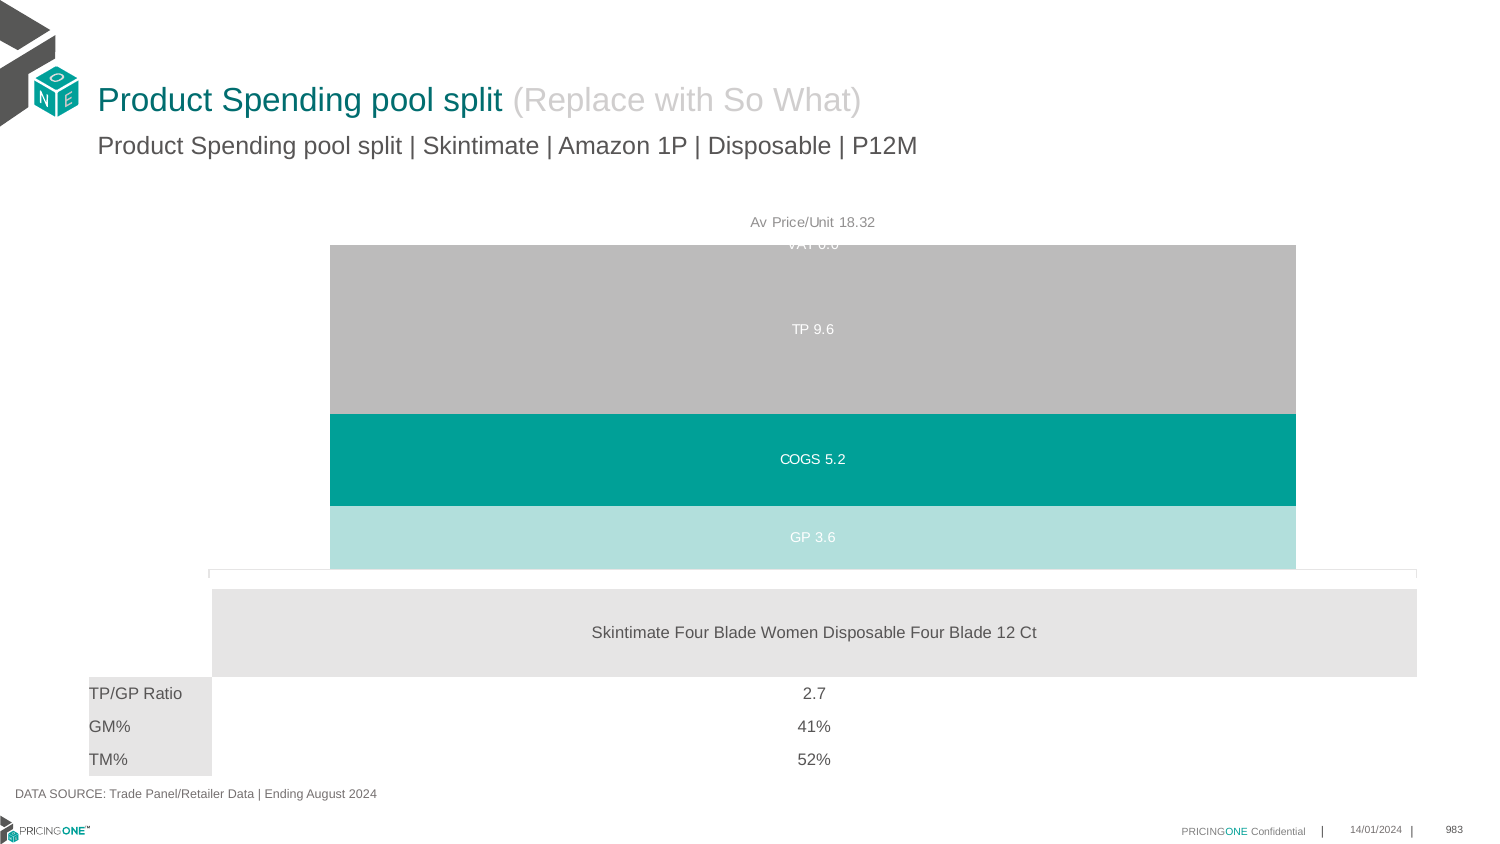

# Product Spending pool split (Replace with So What)
Product Spending pool split | Skintimate | Amazon 1P | Disposable | P12M

### Chart

| Category | GP | COGS | TP | VAT |
|---|---|---|---|---|
| Av Price/Unit 18.32 | 3.5704 | 5.2036 | 9.550035608308606 | 0.0 |
|  | Skintimate Four Blade Women Disposable Four Blade 12 Ct |
| --- | --- |
| TP/GP Ratio | 2.7 |
| GM% | 41% |
| TM% | 52% |
DATA SOURCE: Trade Panel/Retailer Data | Ending August 2024

14/01/2024
983